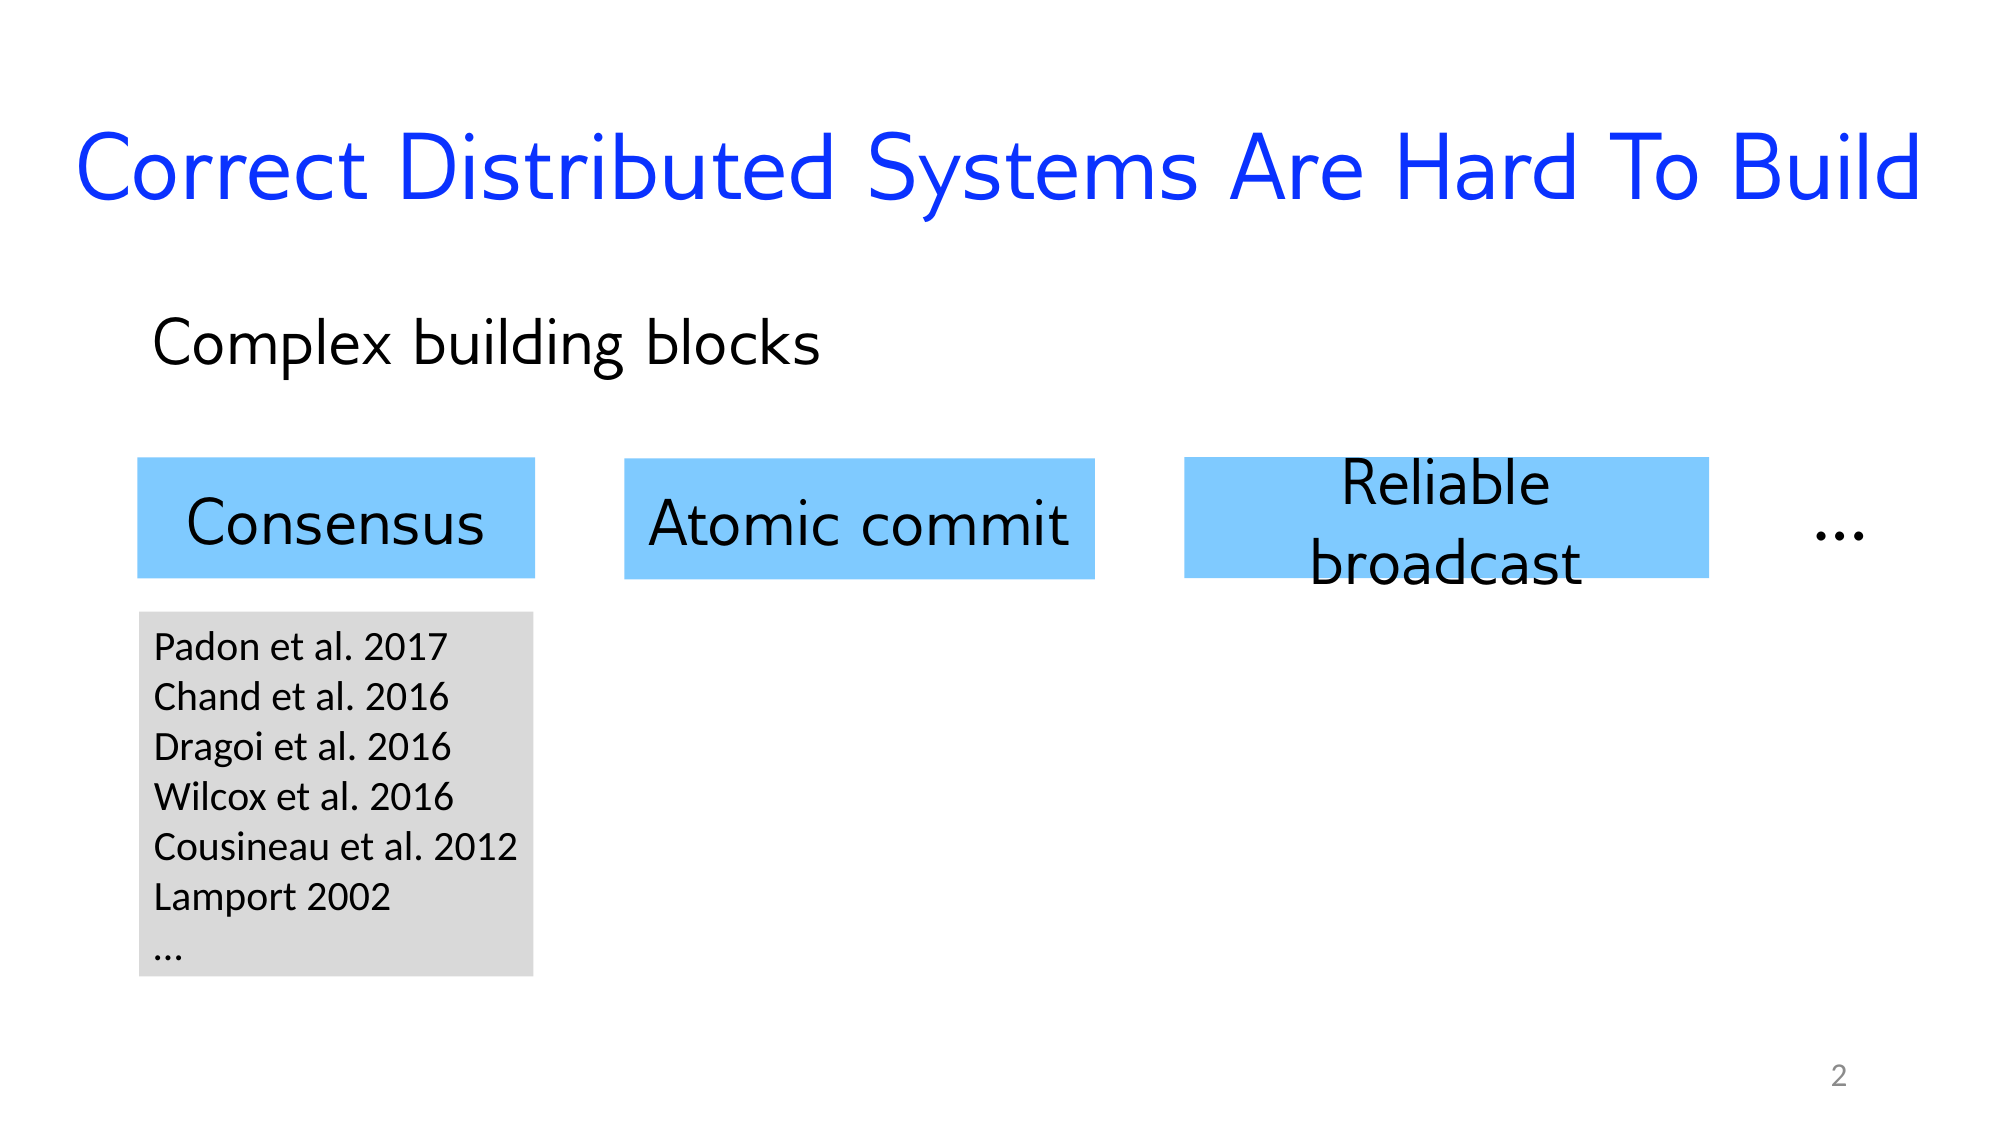

# Correct Distributed Systems Are Hard To Build
Complex building blocks
Reliable broadcast
…
Consensus
Atomic commit
Padon et al. 2017
Chand et al. 2016
Dragoi et al. 2016
Wilcox et al. 2016
Cousineau et al. 2012
Lamport 2002
…
2